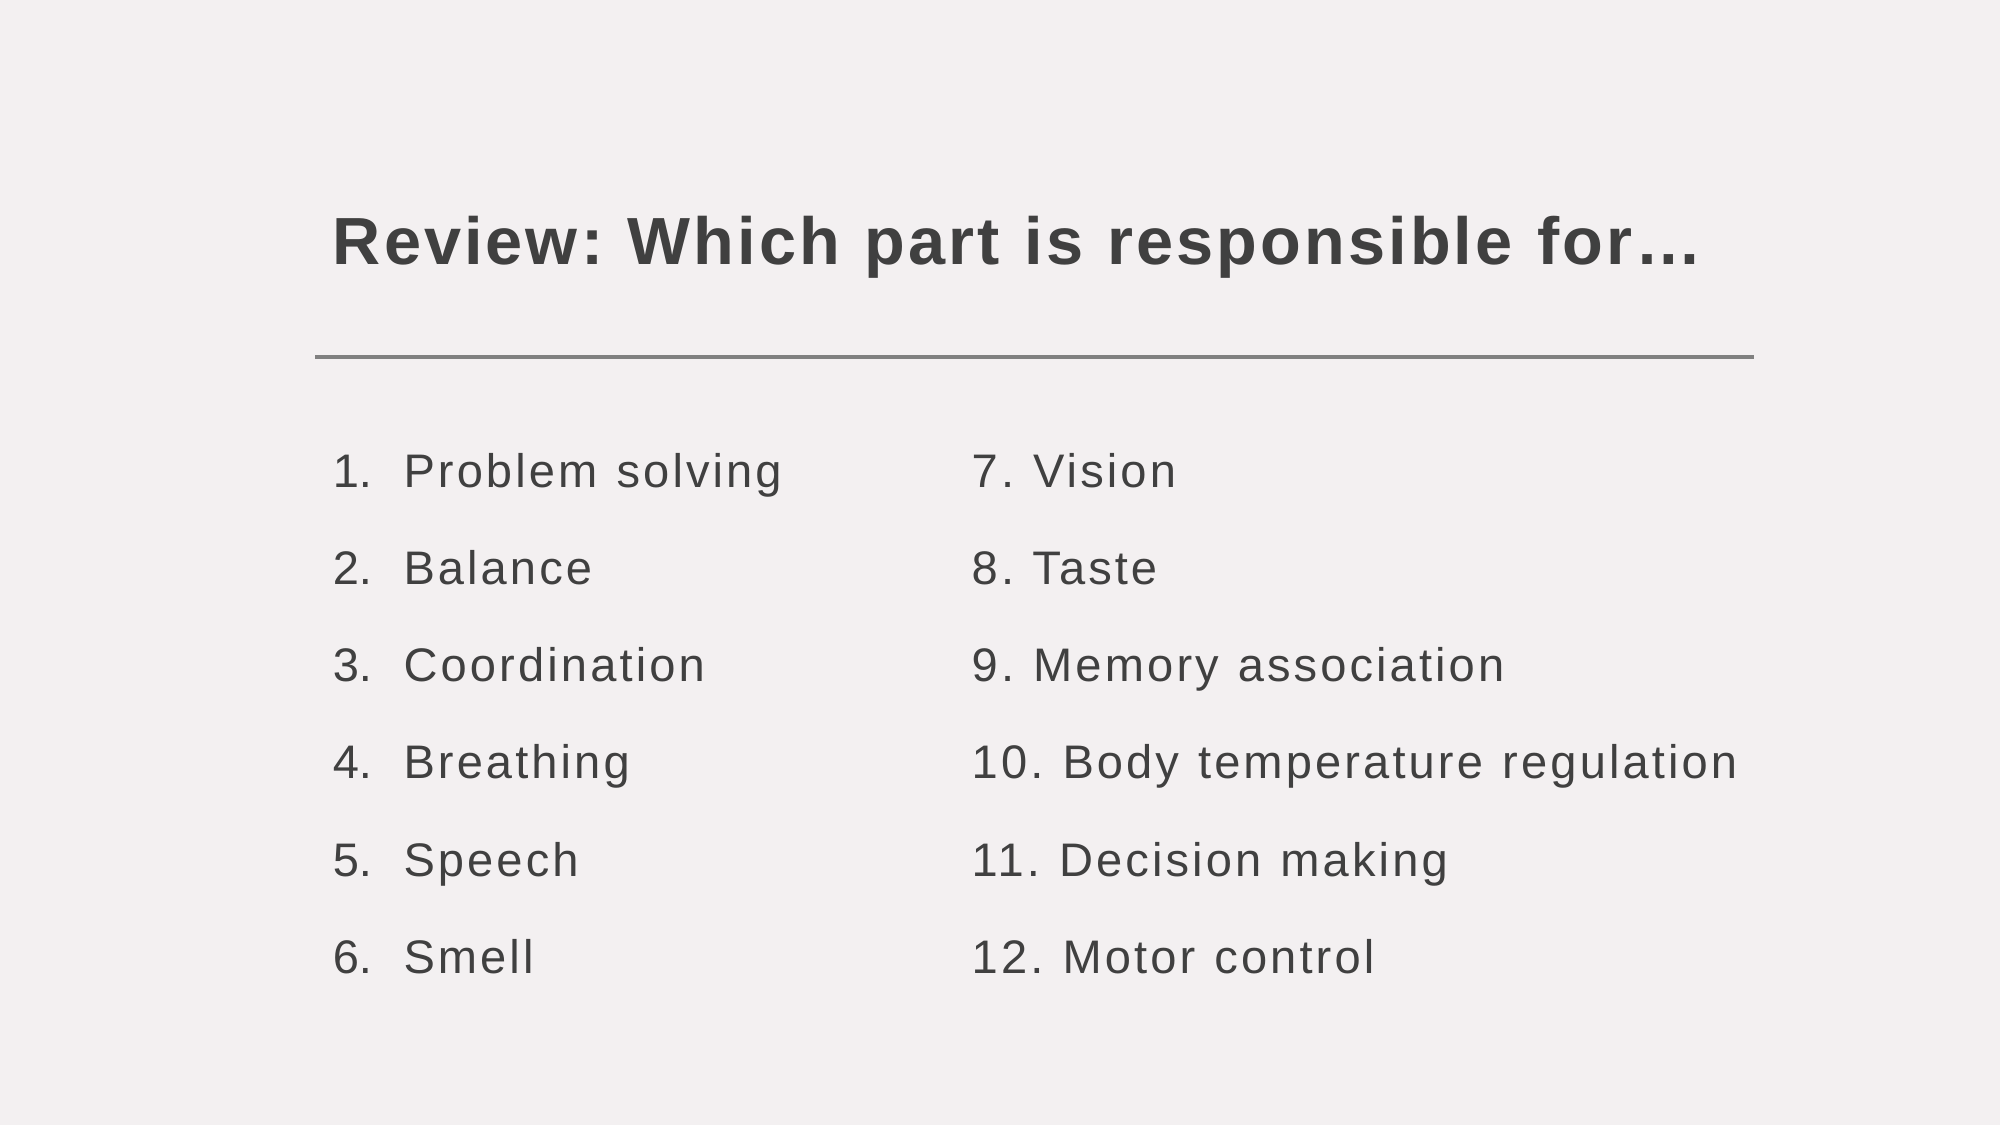

# Review: Which part is responsible for…
Problem solving
Balance
Coordination
Breathing
Speech
Smell
7. Vision
8. Taste
9. Memory association
10. Body temperature regulation
11. Decision making
12. Motor control